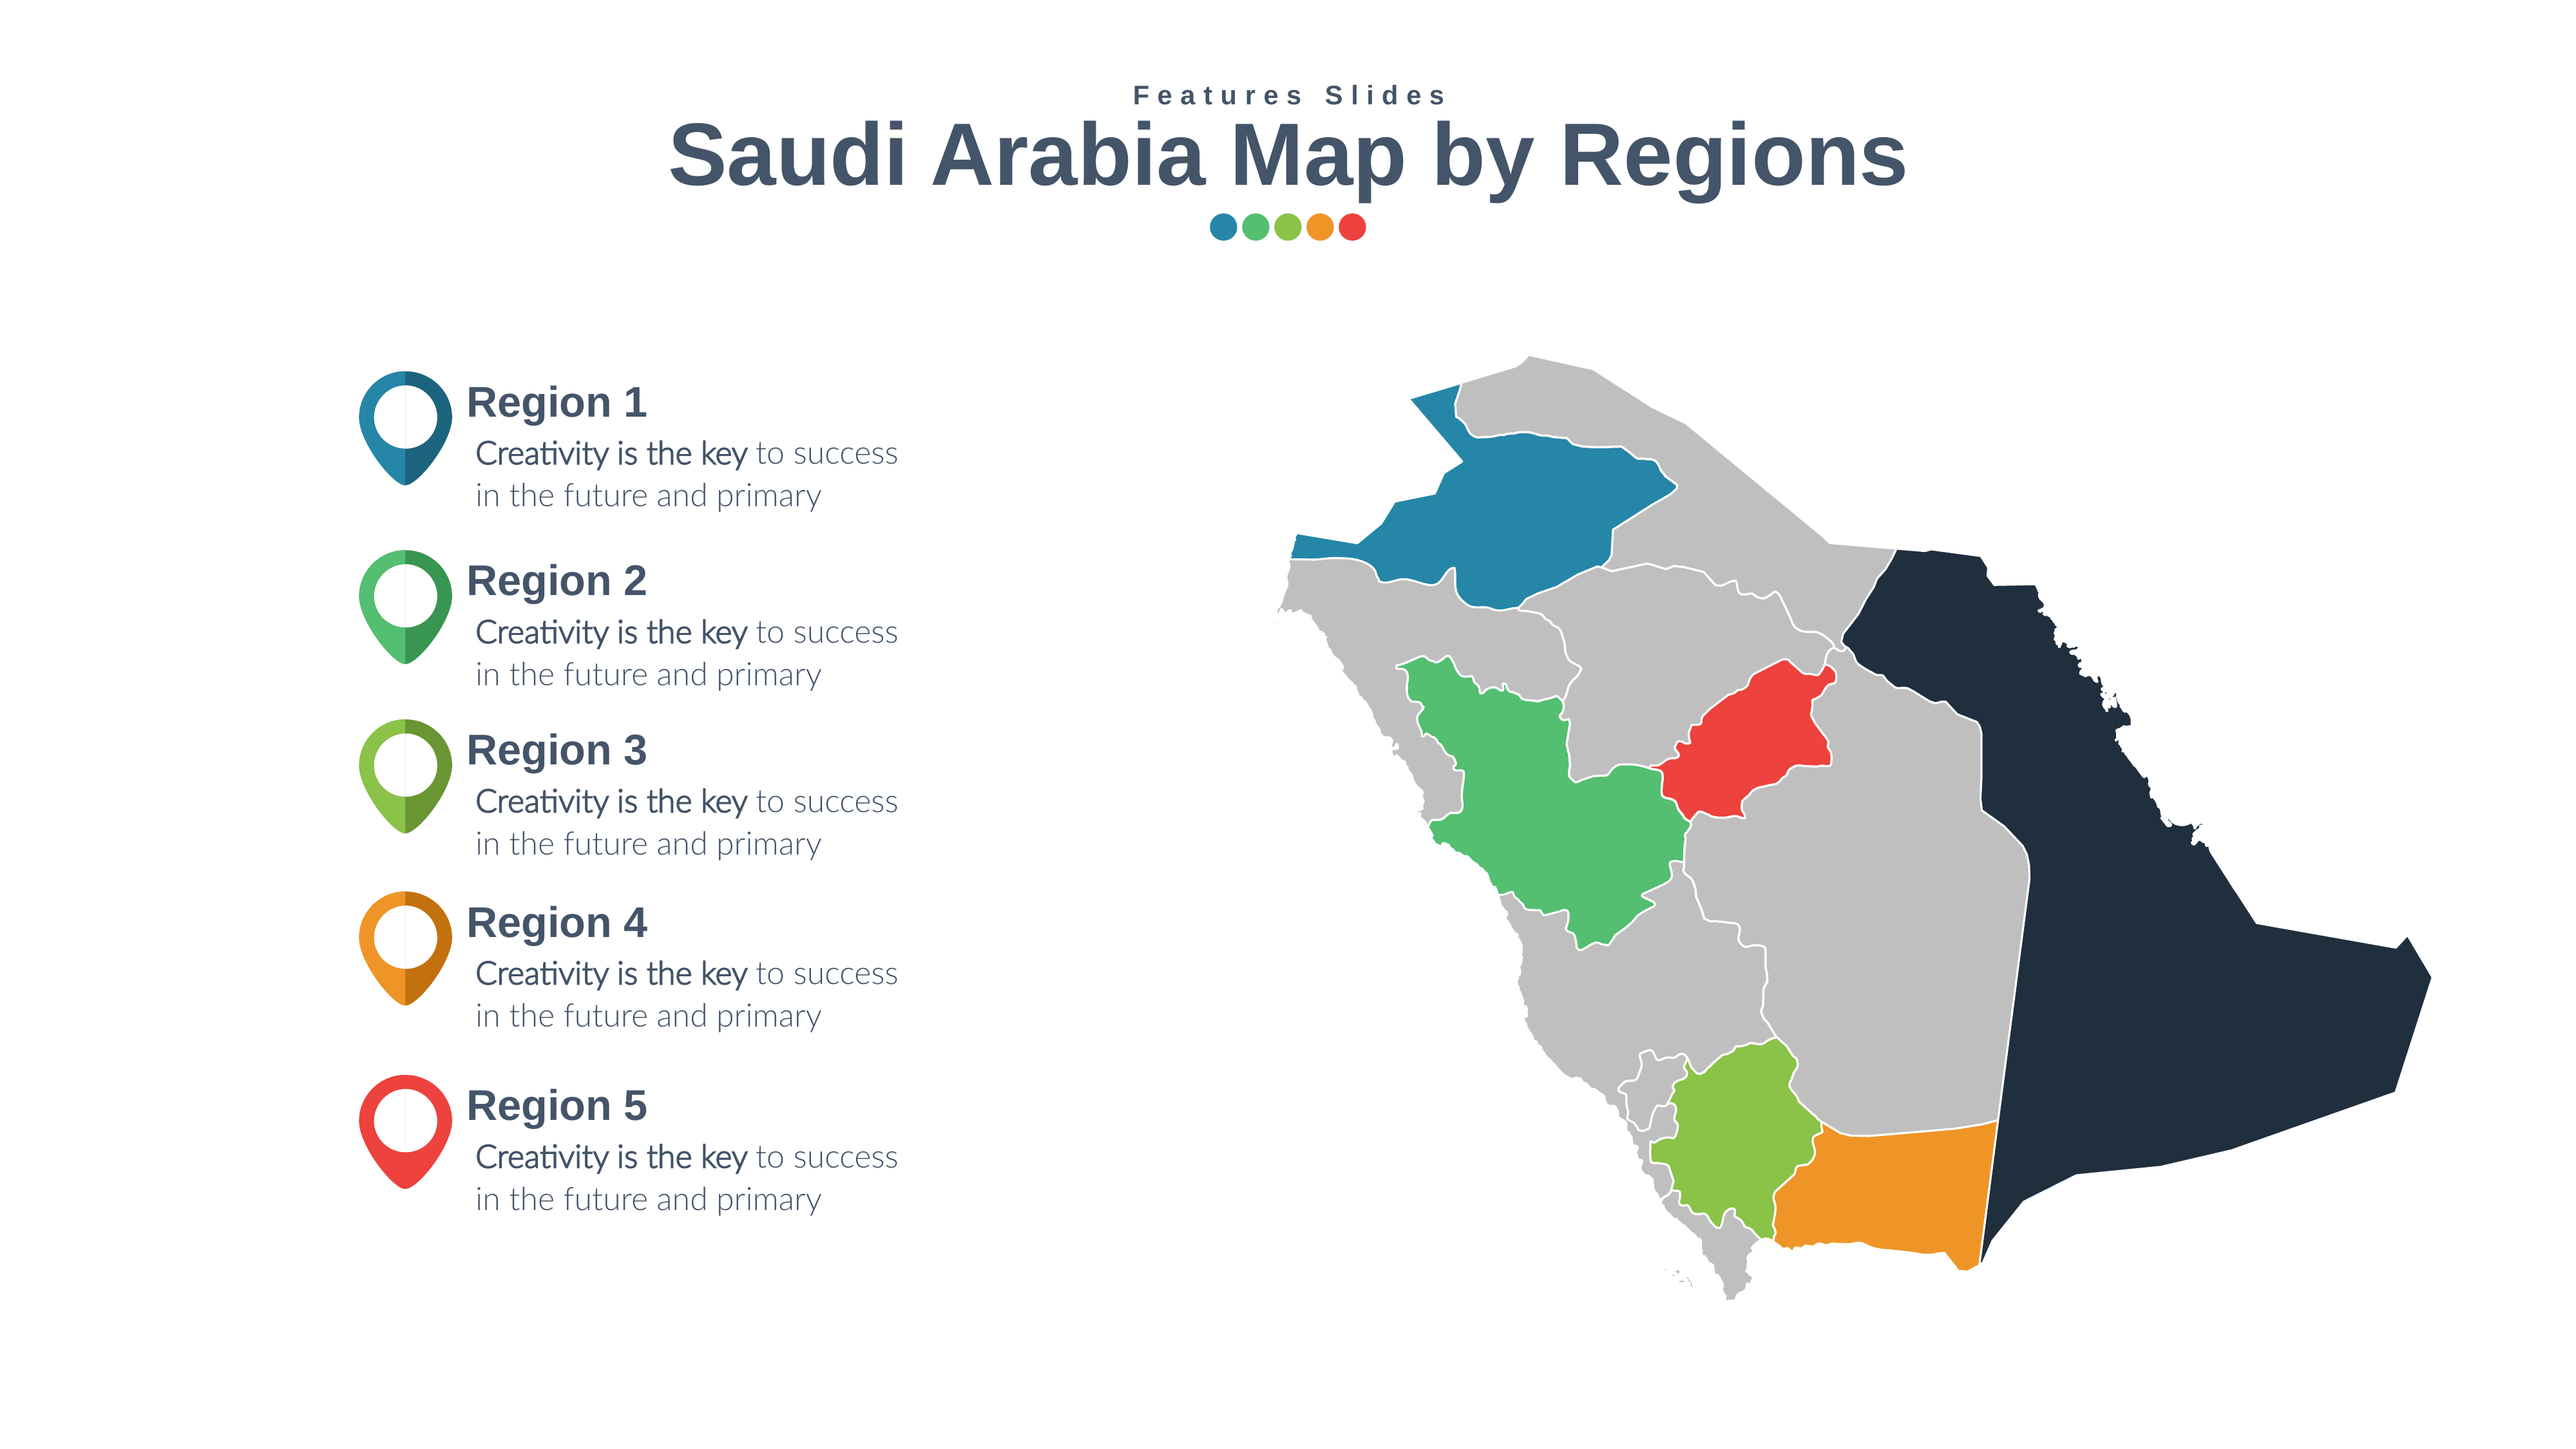

Features Slides
Saudi Arabia Map by Regions

Region 1

Creativity is the key to success in the future and primary
Region 2

Creativity is the key to success in the future and primary

Region 3

Creativity is the key to success in the future and primary

Region 4

Creativity is the key to success in the future and primary

Region 5

Creativity is the key to success in the future and primary